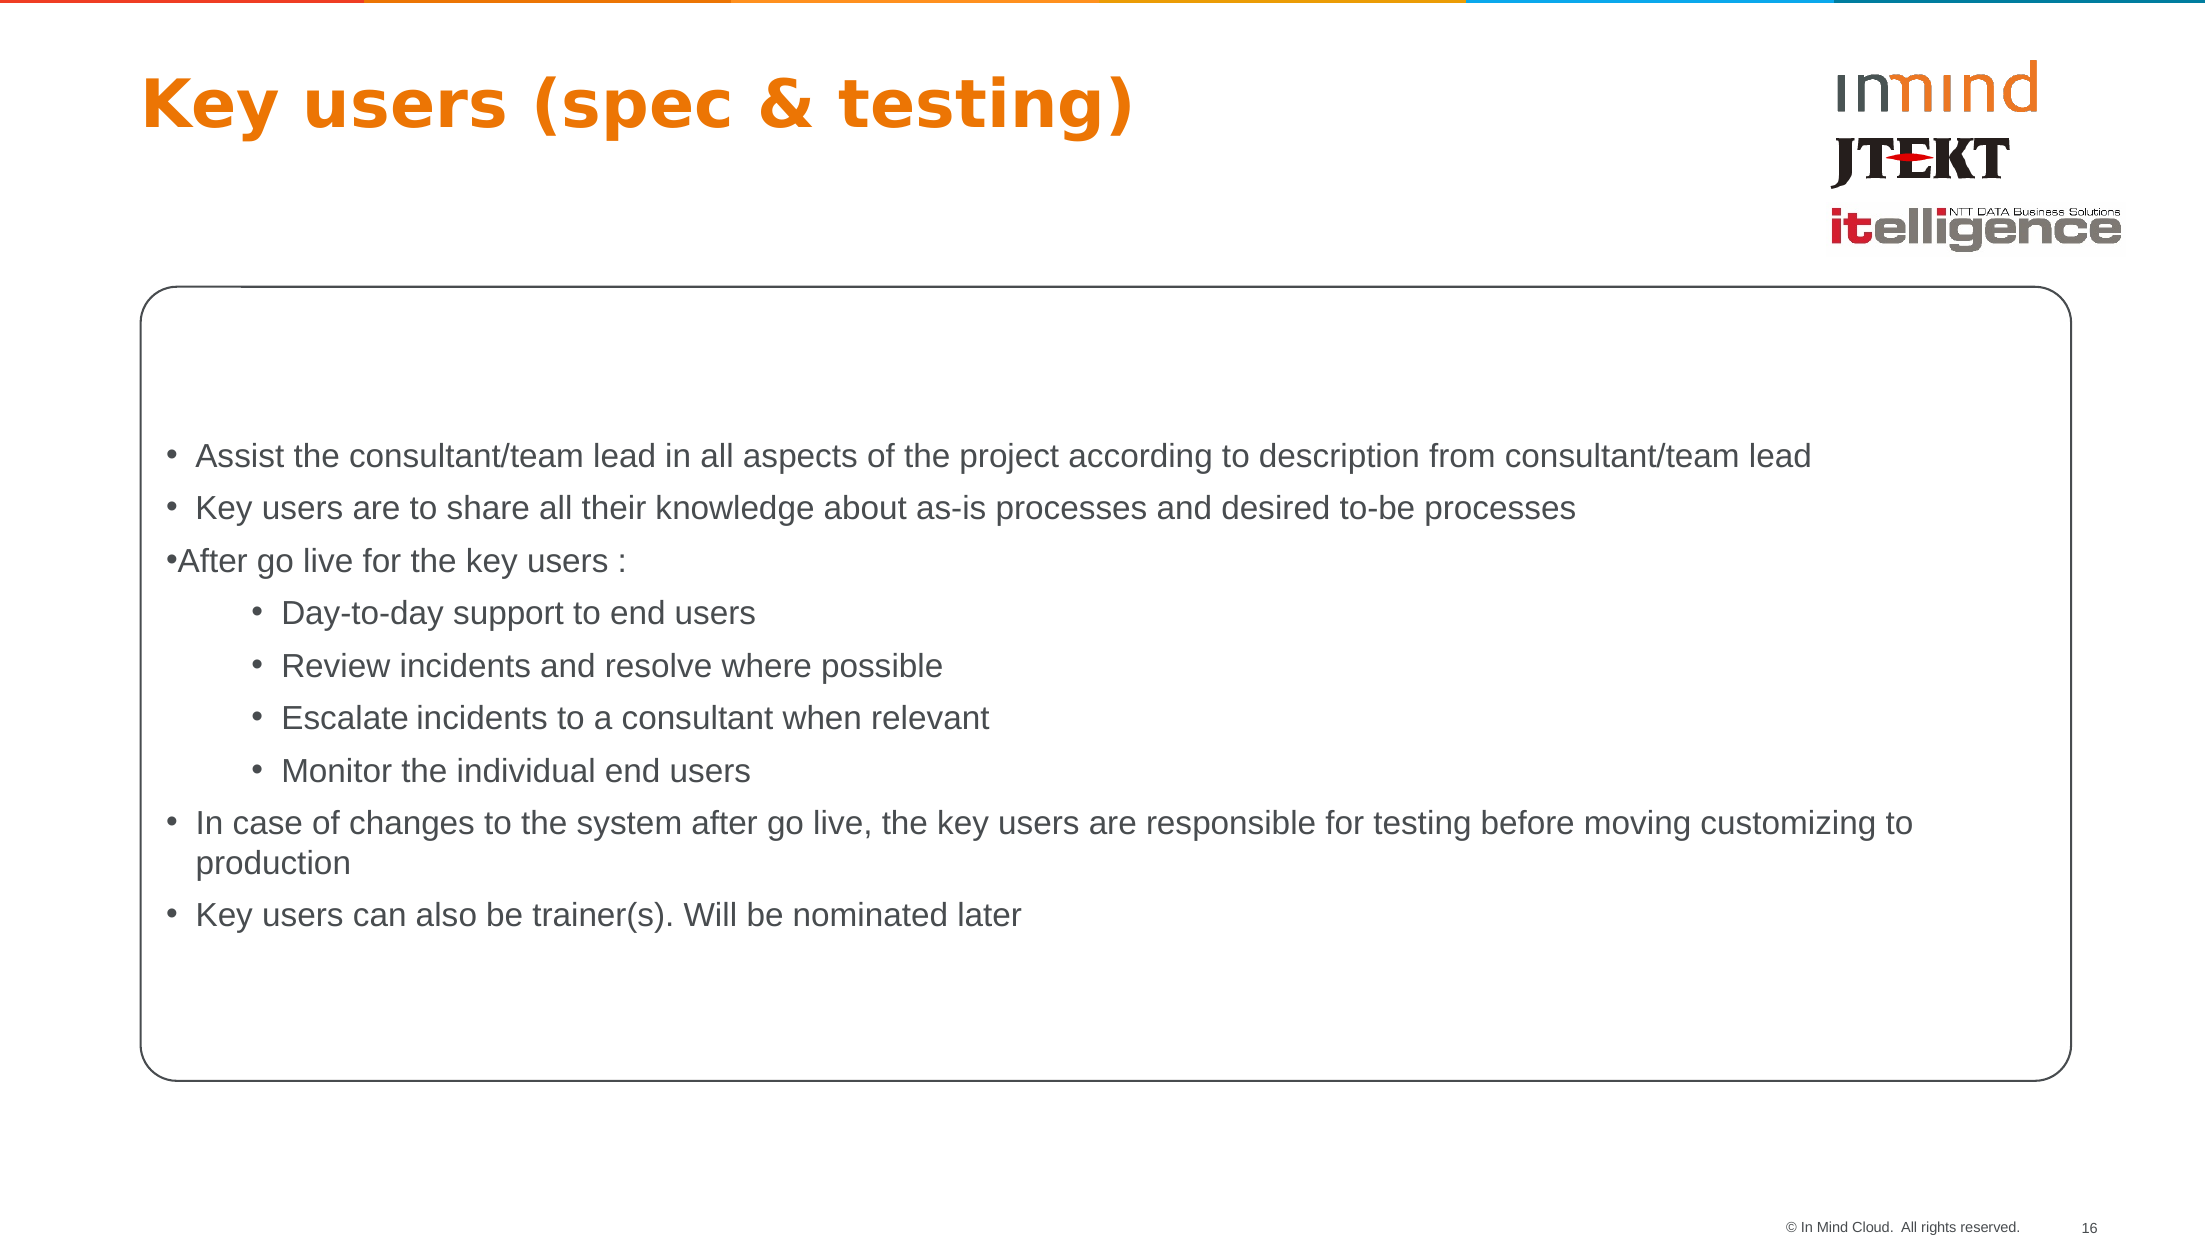

Key users (spec & testing)
Assist the consultant/team lead in all aspects of the project according to description from consultant/team lead
Key users are to share all their knowledge about as-is processes and desired to-be processes
After go live for the key users :
Day-to-day support to end users
Review incidents and resolve where possible
Escalate incidents to a consultant when relevant
Monitor the individual end users
In case of changes to the system after go live, the key users are responsible for testing before moving customizing to production
Key users can also be trainer(s). Will be nominated later